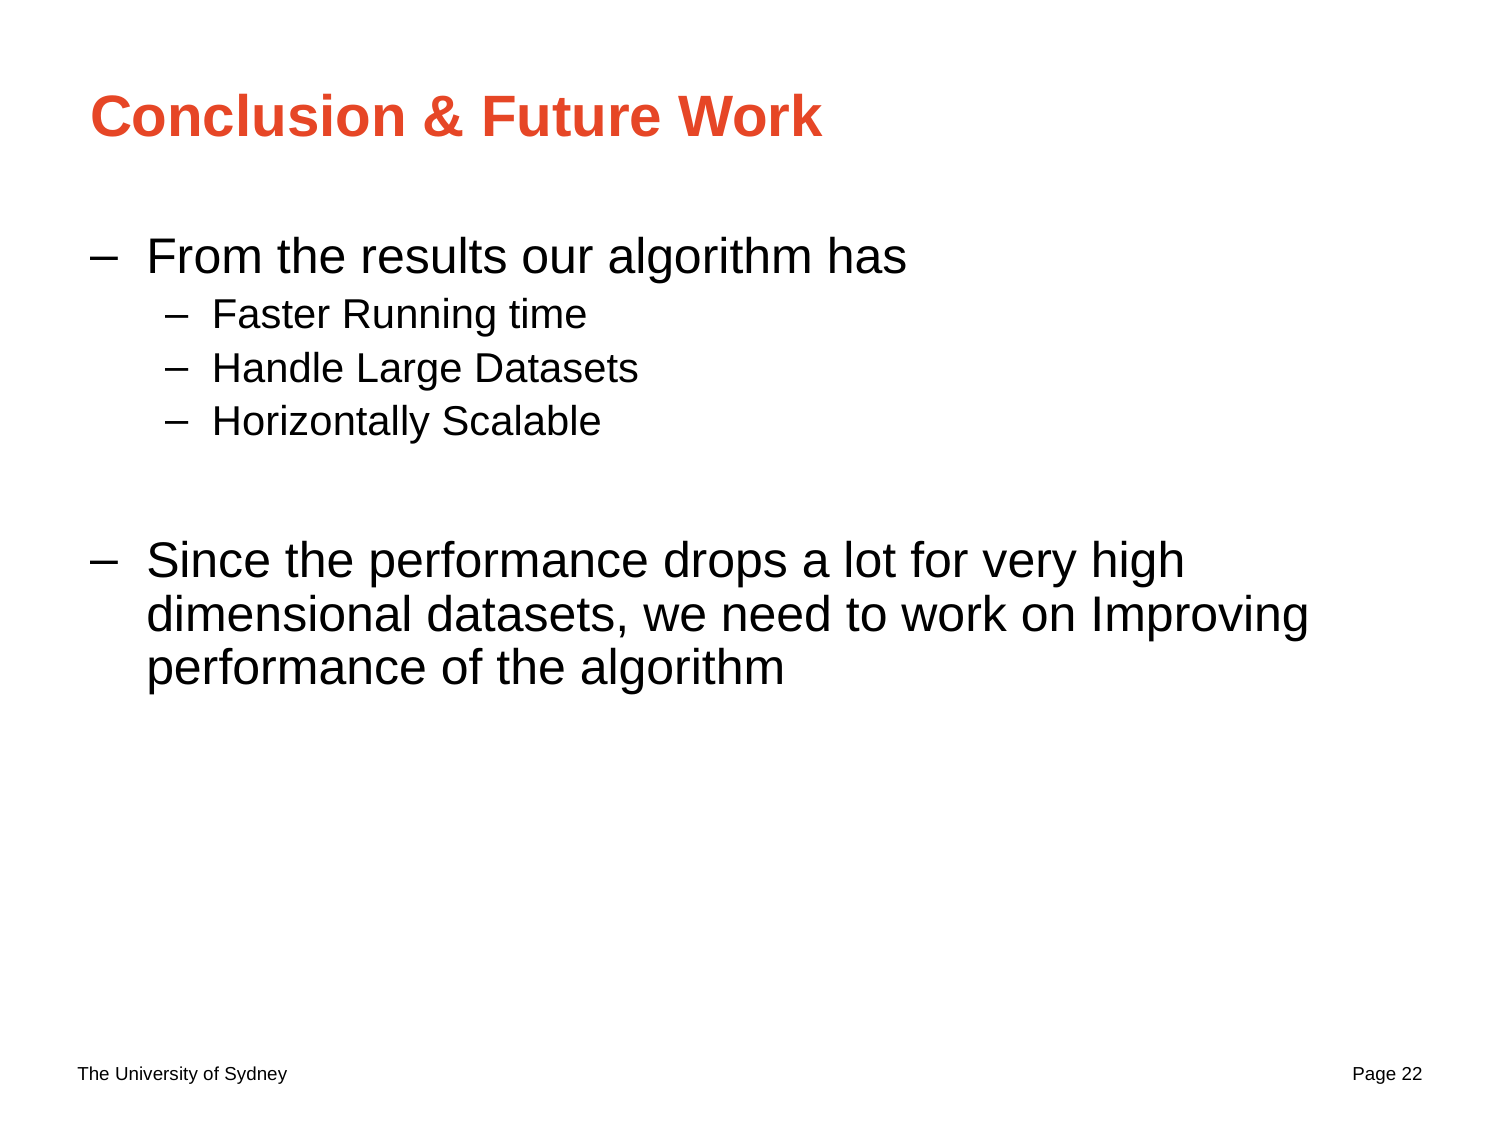

# Conclusion & Future Work
From the results our algorithm has
Faster Running time
Handle Large Datasets
Horizontally Scalable

Since the performance drops a lot for very high dimensional datasets, we need to work on Improving performance of the algorithm